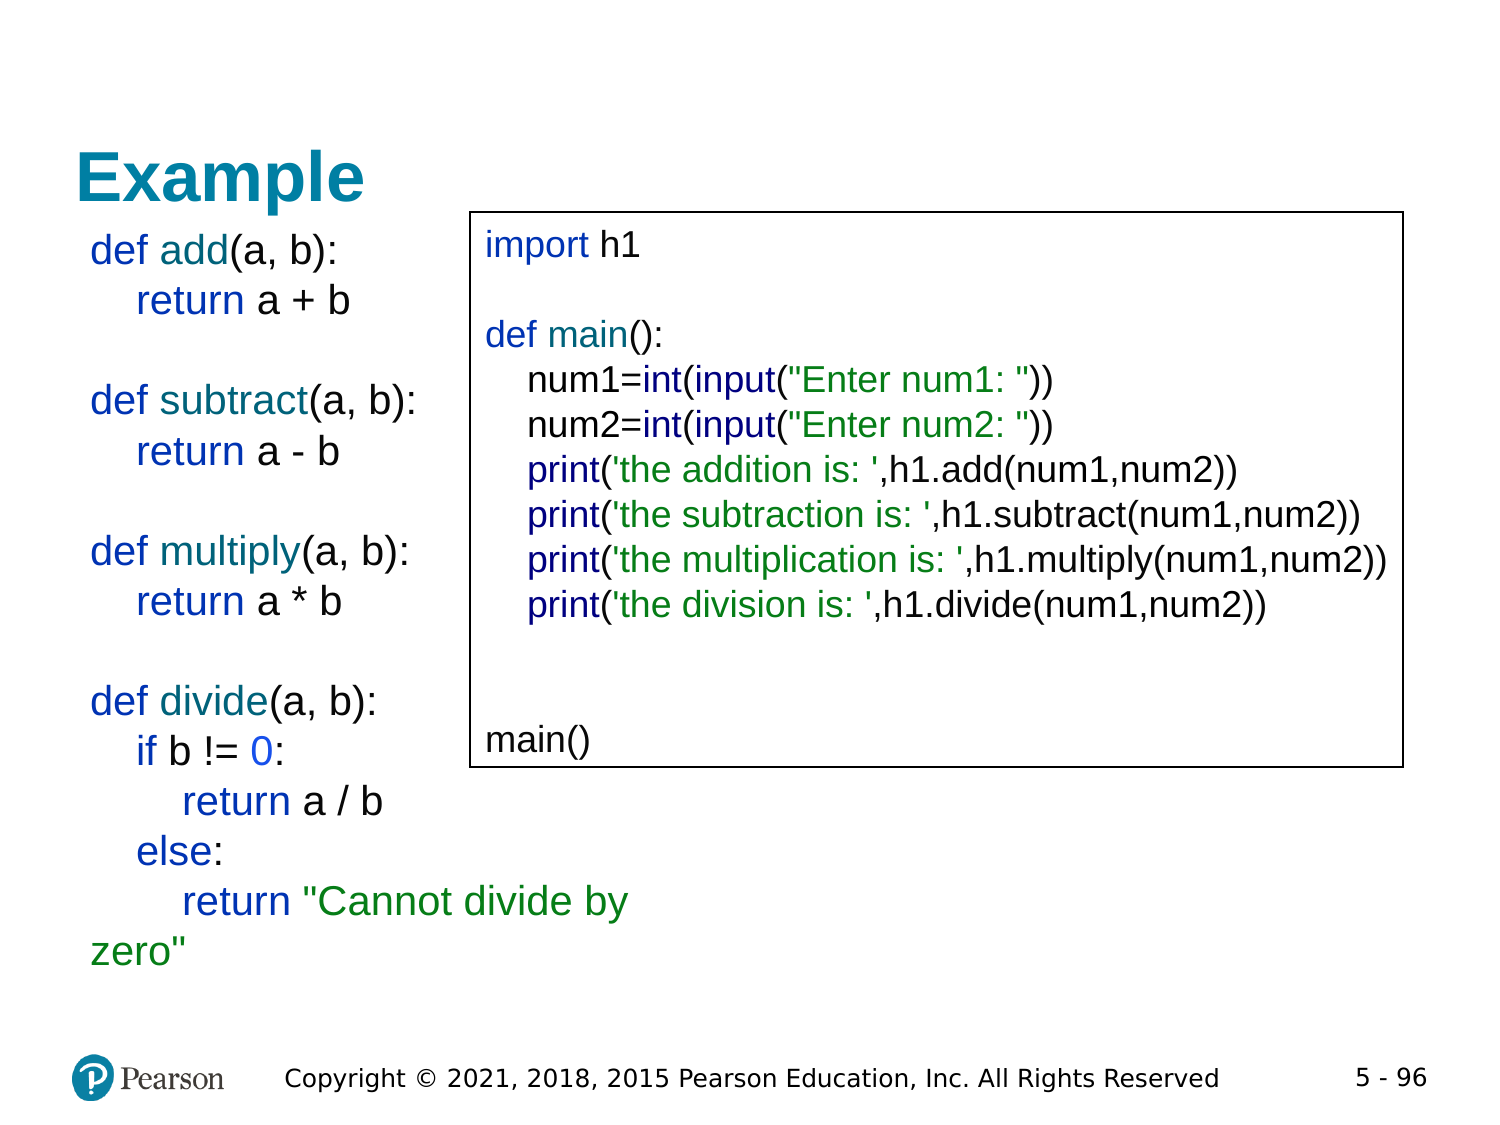

# Example
import h1
def main():
    num1=int(input("Enter num1: "))
    num2=int(input("Enter num2: "))
    print('the addition is: ',h1.add(num1,num2))
    print('the subtraction is: ',h1.subtract(num1,num2))
    print('the multiplication is: ',h1.multiply(num1,num2))
    print('the division is: ',h1.divide(num1,num2))
main()
def add(a, b):
    return a + b
def subtract(a, b):
    return a - b
def multiply(a, b):
    return a * b
def divide(a, b):
    if b != 0:
        return a / b
    else:
        return "Cannot divide by zero"